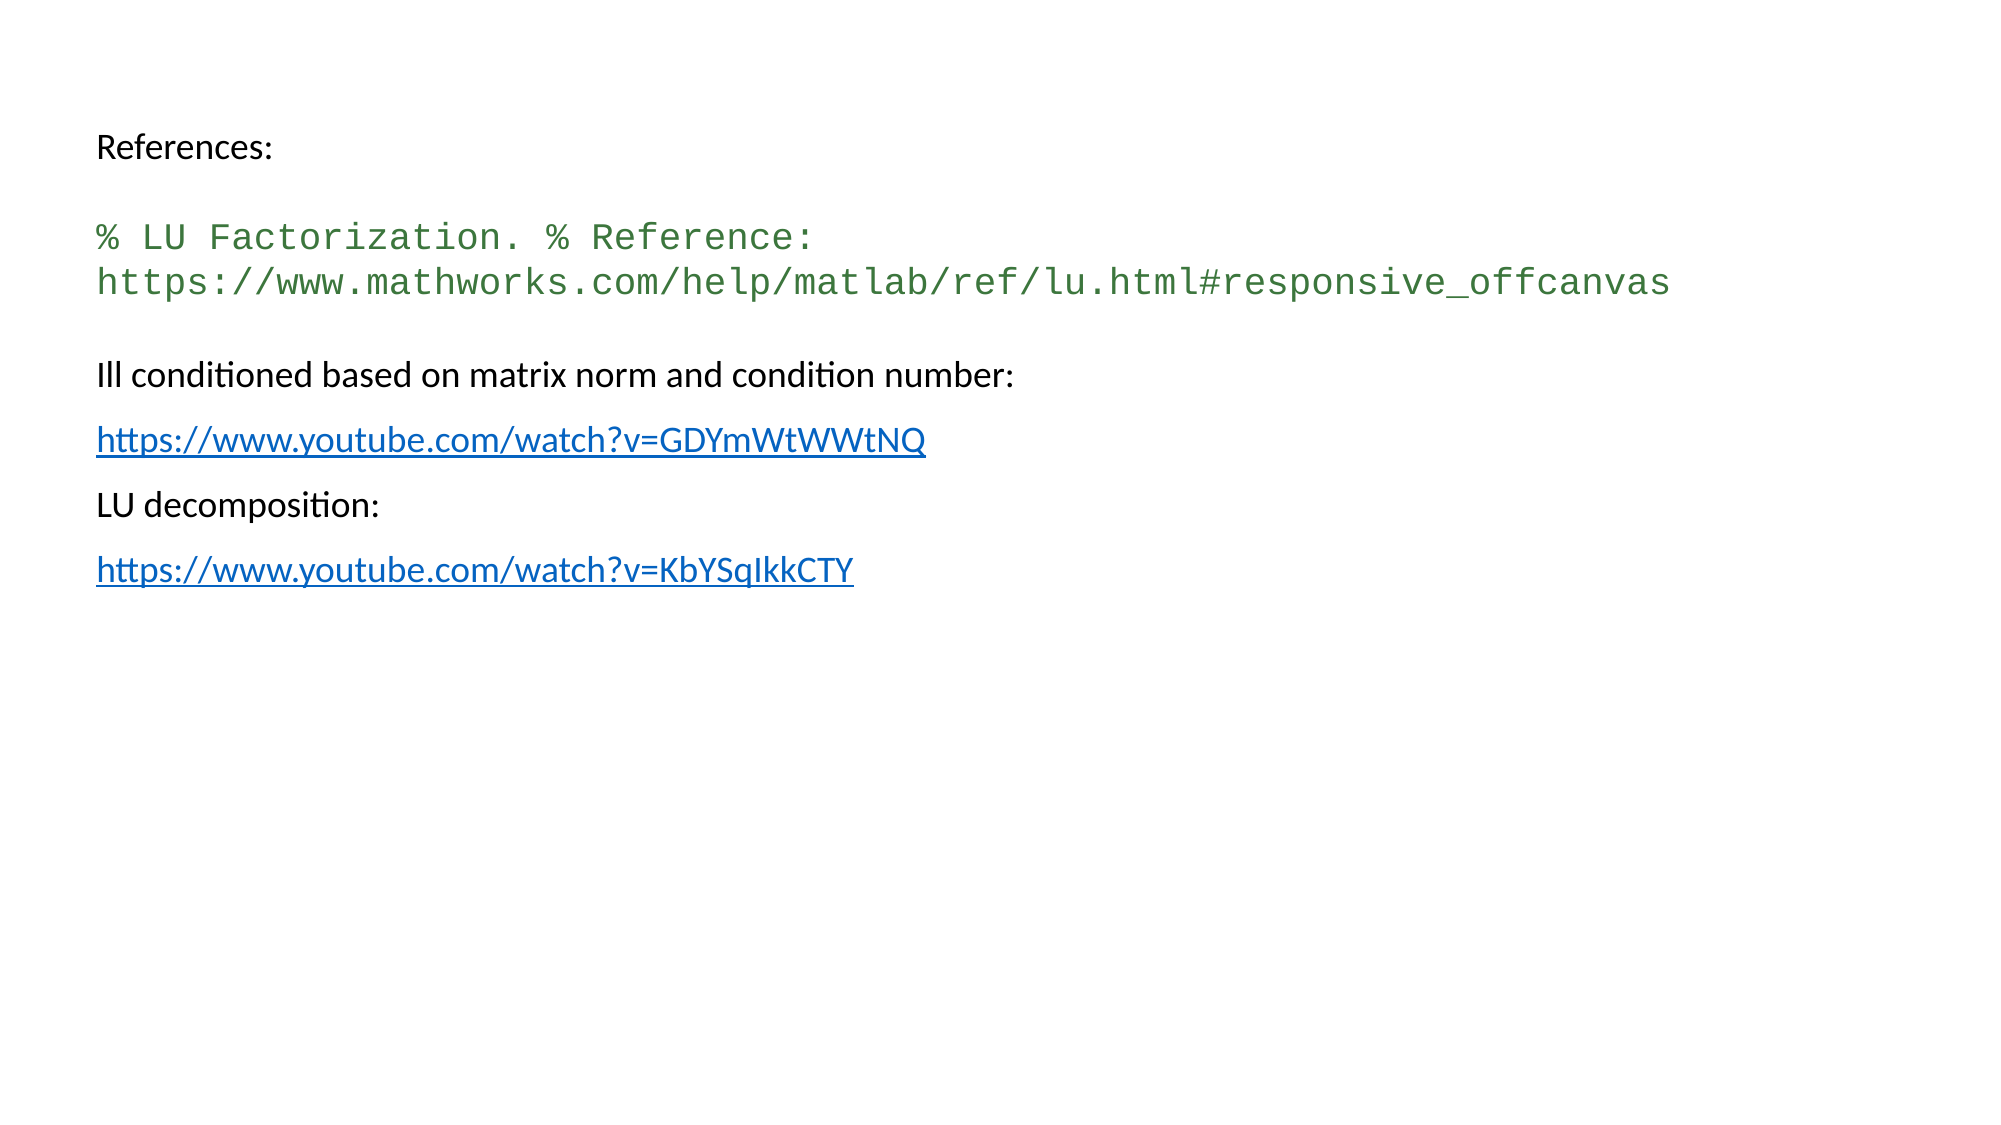

References:

% LU Factorization. % Reference: https://www.mathworks.com/help/matlab/ref/lu.html#responsive_offcanvas

Ill conditioned based on matrix norm and condition number:
https://www.youtube.com/watch?v=GDYmWtWWtNQ
LU decomposition:
https://www.youtube.com/watch?v=KbYSqIkkCTY